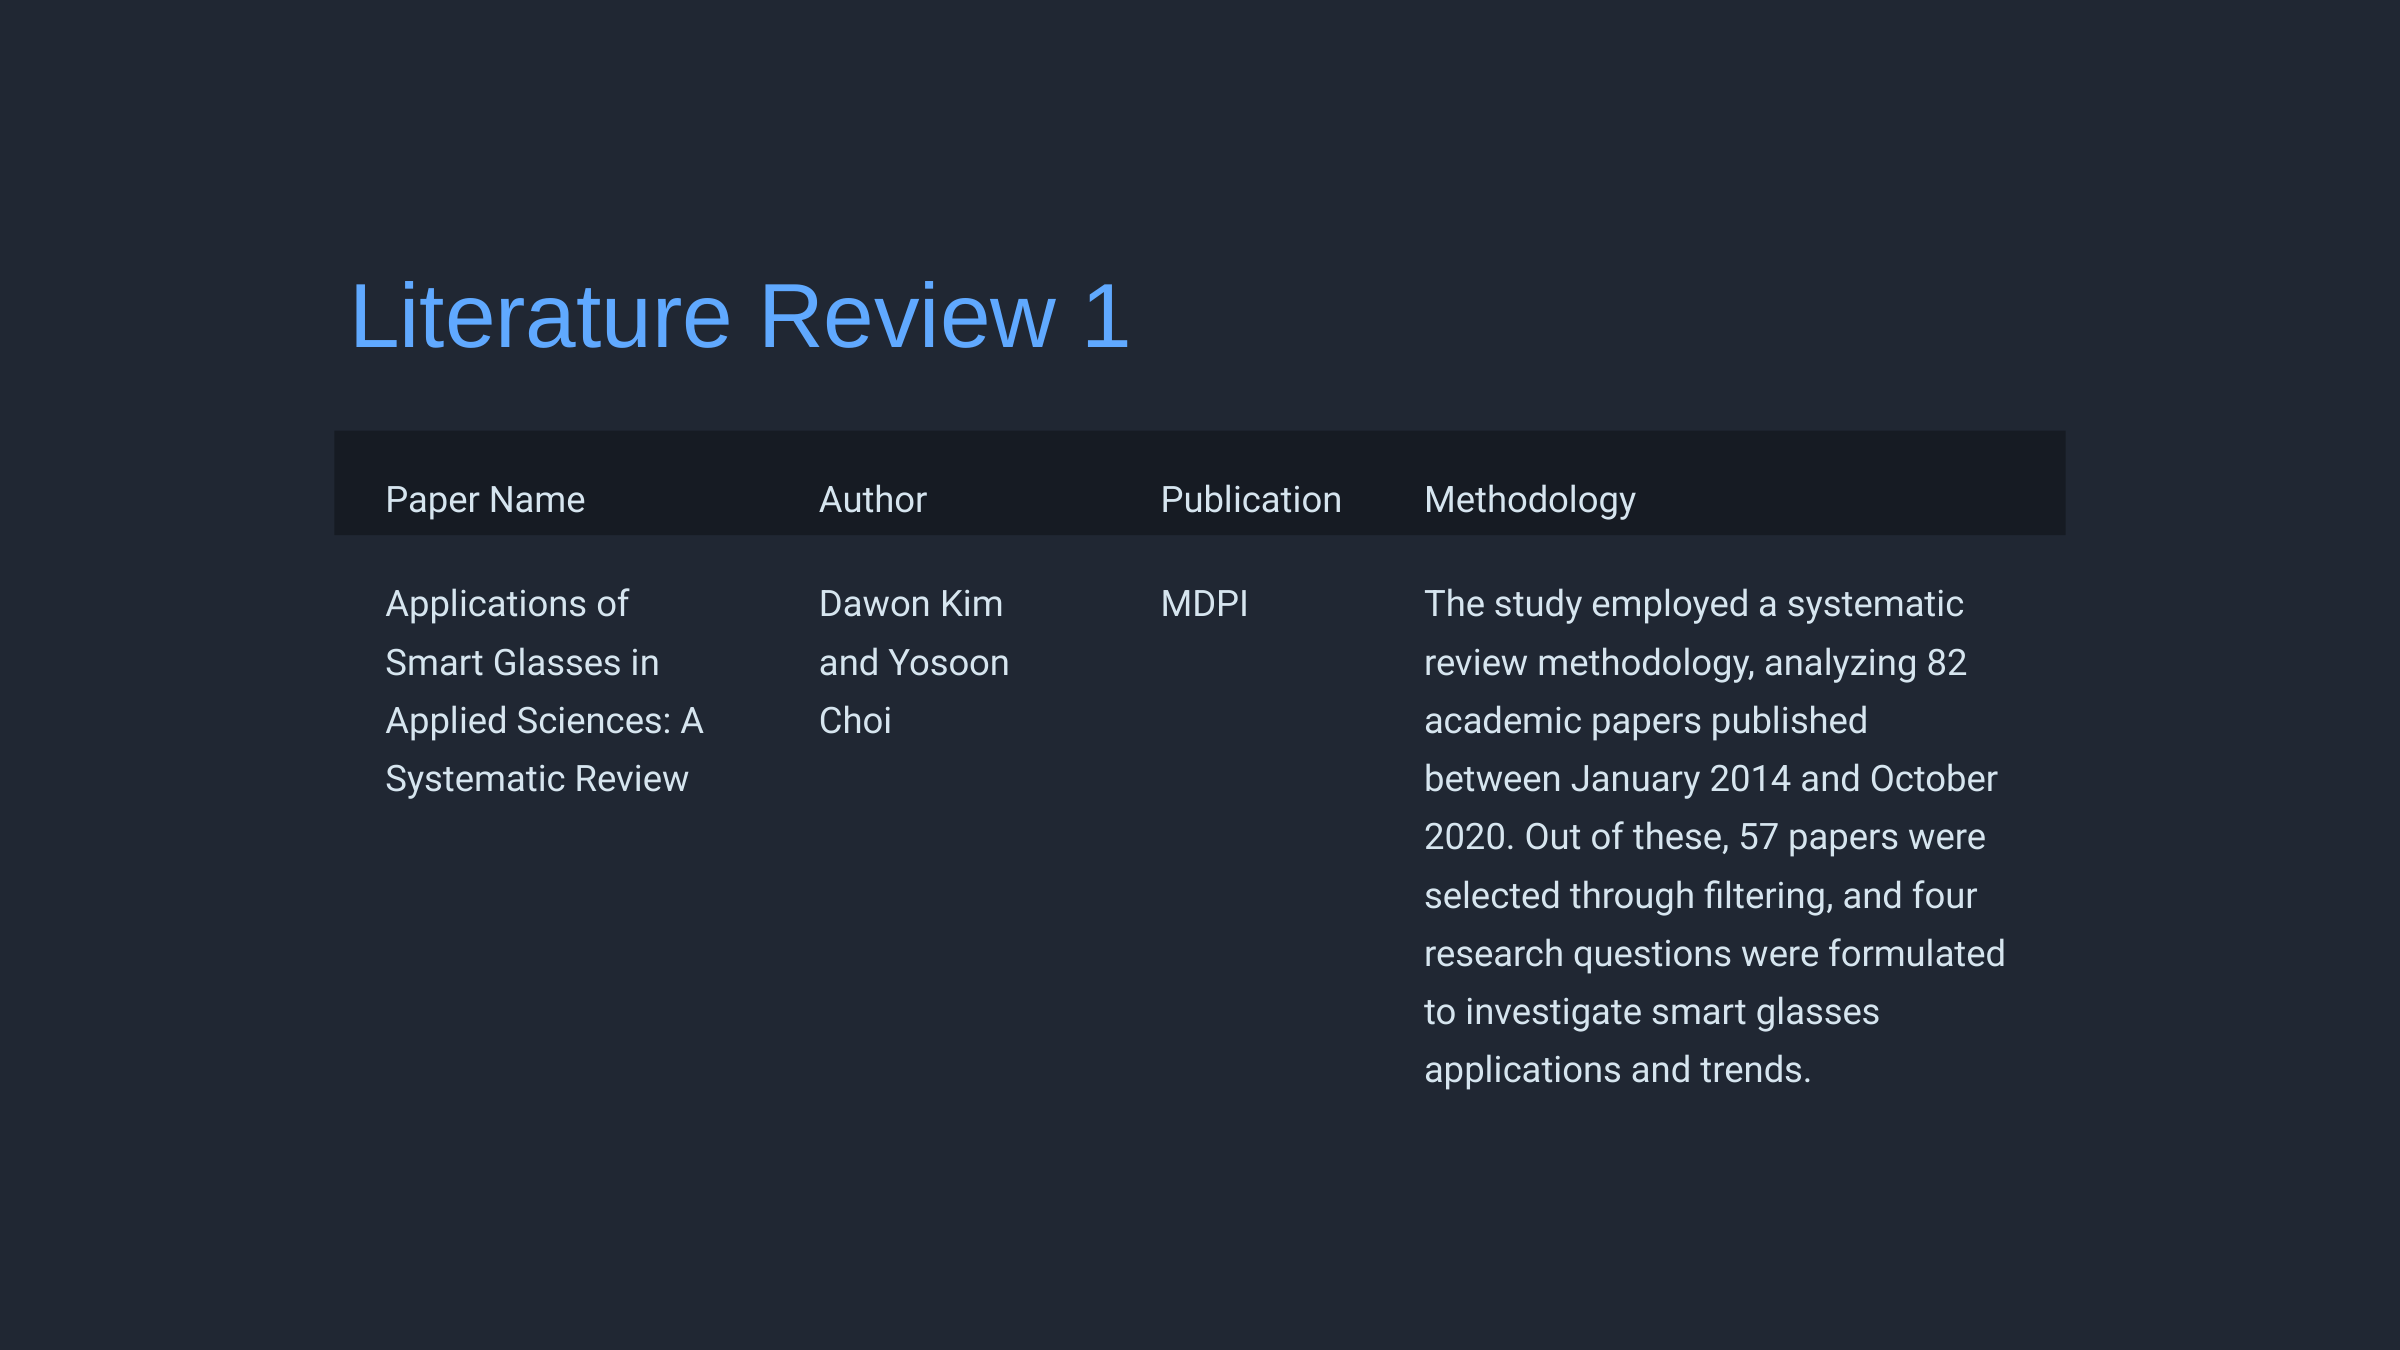

Literature Review 1

Paper Name
Author
Publication
Methodology
Applications of Smart Glasses in Applied Sciences: A Systematic Review
Dawon Kim and Yosoon Choi
MDPI
The study employed a systematic review methodology, analyzing 82 academic papers published between January 2014 and October 2020. Out of these, 57 papers were selected through filtering, and four research questions were formulated to investigate smart glasses applications and trends.